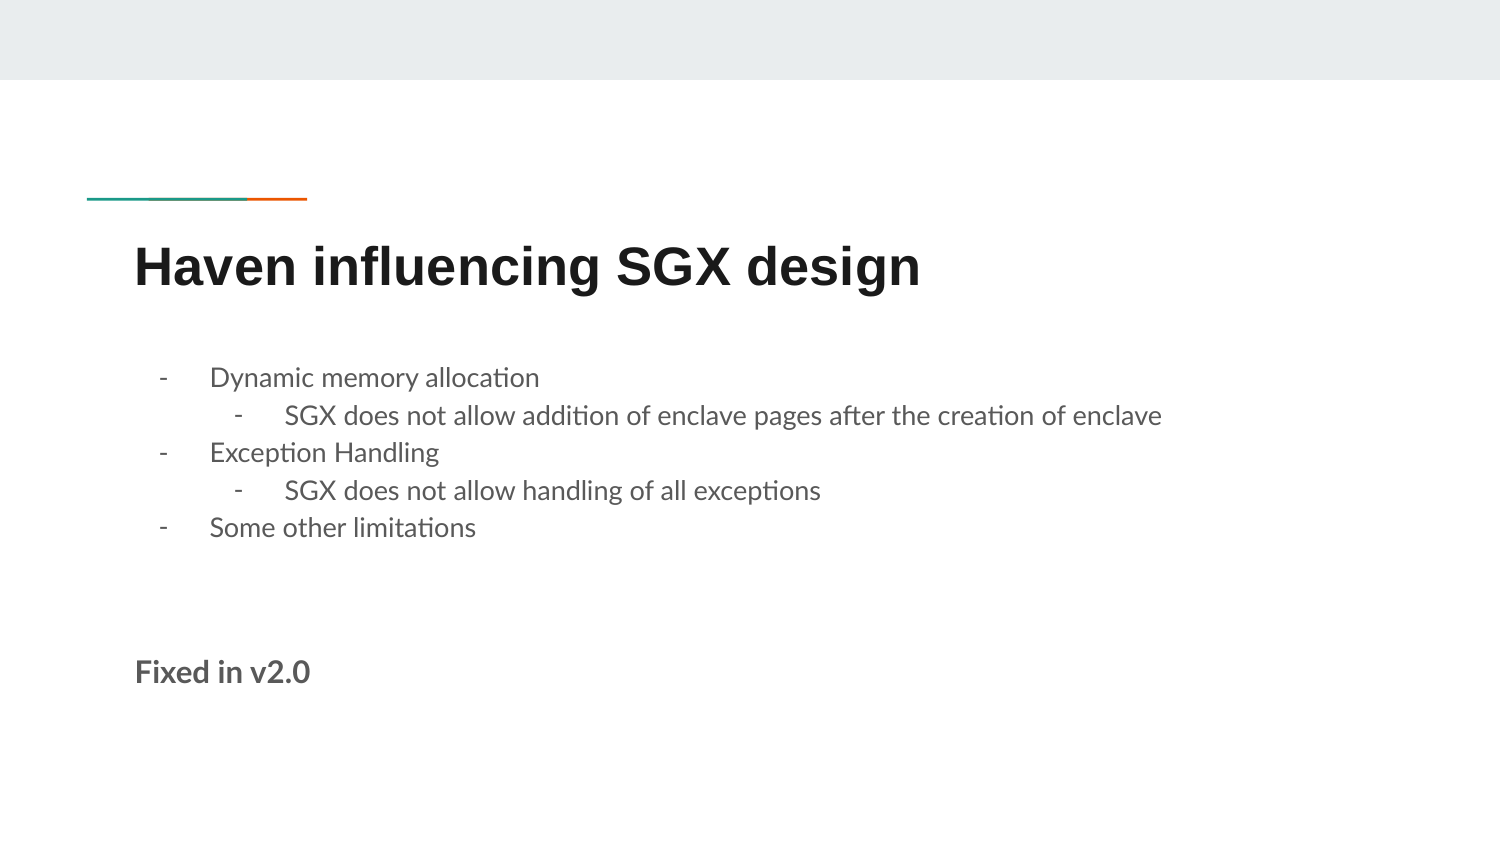

# Haven influencing SGX design
Dynamic memory allocation
SGX does not allow addition of enclave pages after the creation of enclave
Exception Handling
SGX does not allow handling of all exceptions
Some other limitations

Fixed in v2.0